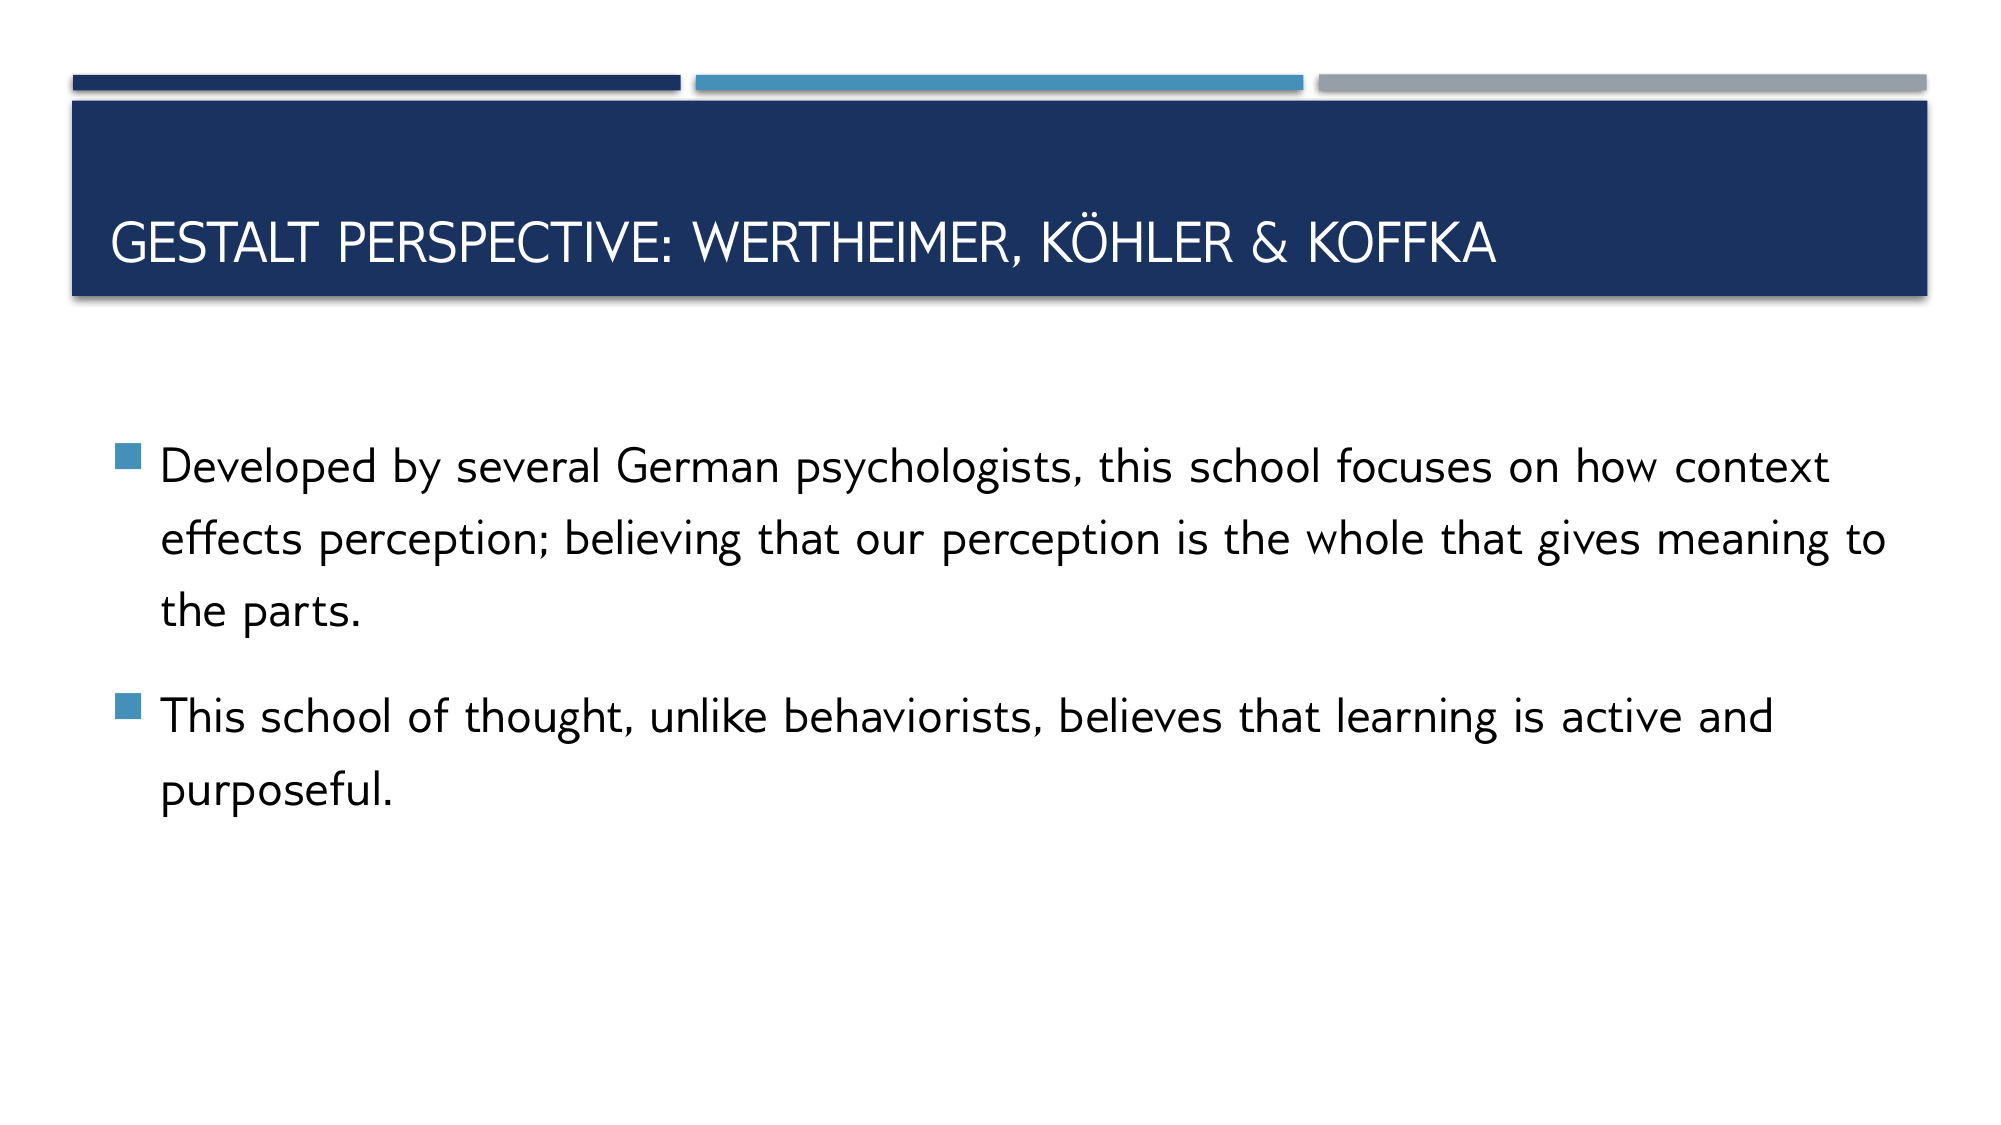

# Gestalt Perspective: Wertheimer, Köhler & Koffka
Developed by several German psychologists, this school focuses on how context effects perception; believing that our perception is the whole that gives meaning to the parts.
This school of thought, unlike behaviorists, believes that learning is active and purposeful.